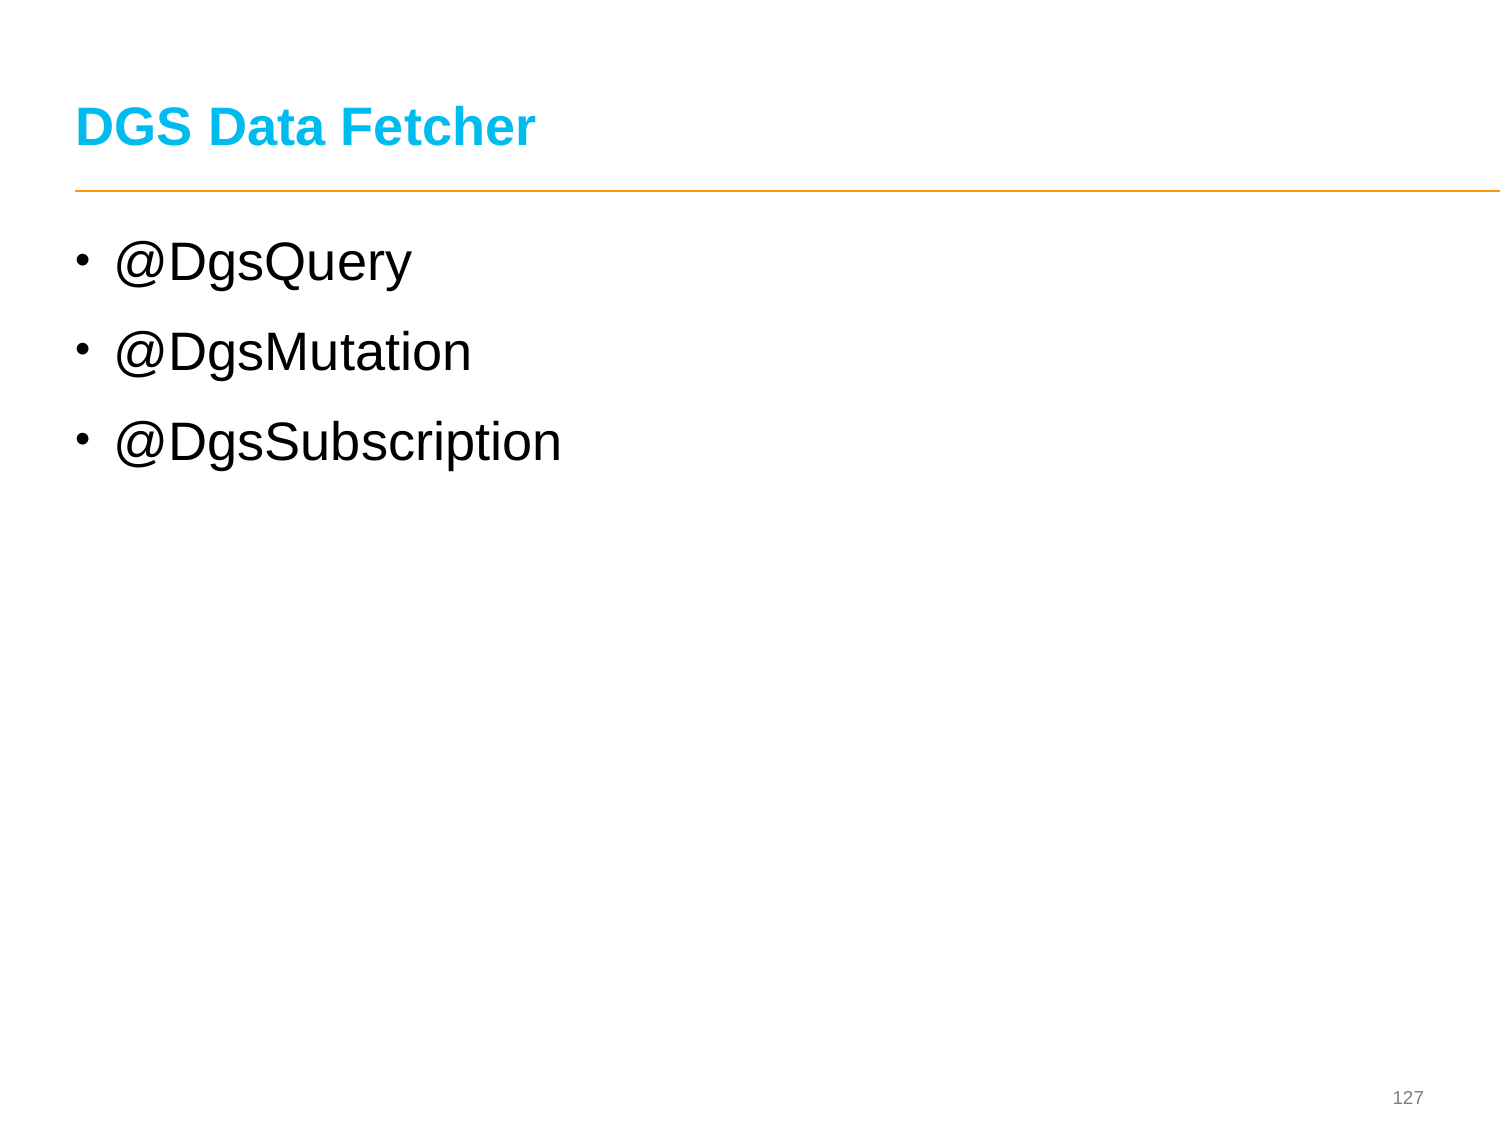

# DGS Data Fetcher
@DgsQuery
@DgsMutation
@DgsSubscription